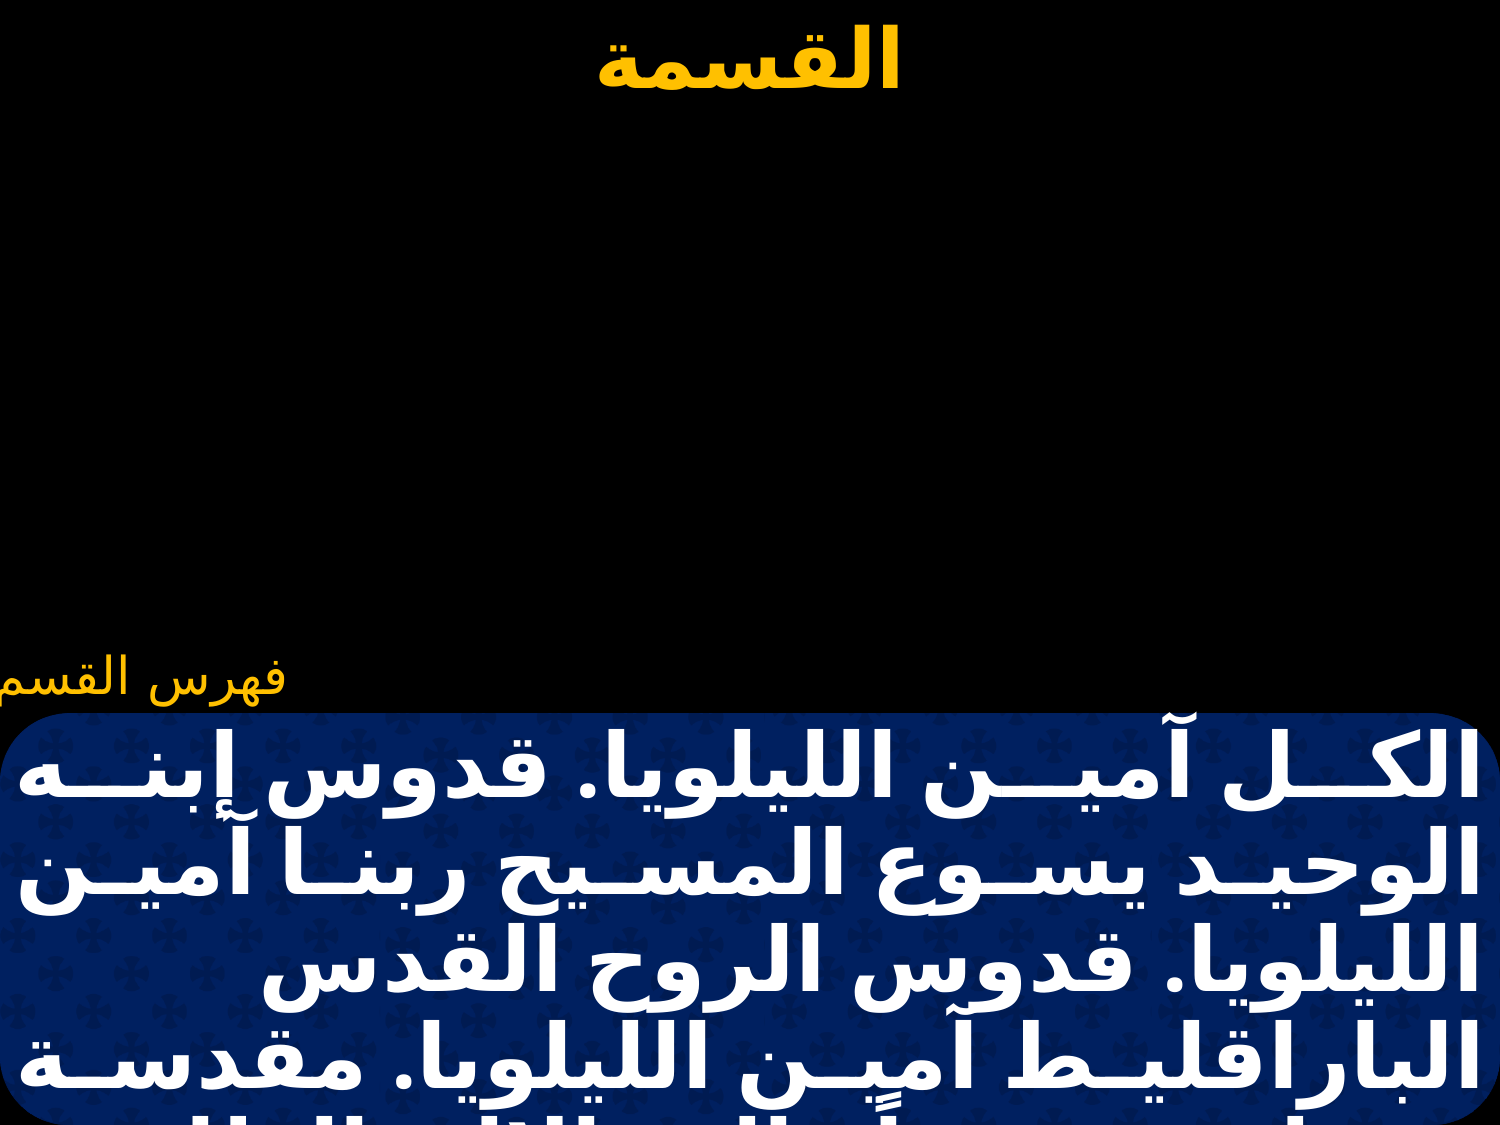

#
الكل آمين الليلويا. قدوس إبنه الوحيد يسوع المسيح ربنا آمين الليلويا. قدوس الروح القدس الباراقليط آمين الليلويا. مقدسة ومملوءة مجداً والدة الإله الطاهرة القديسة مريم العذراء آمين الليلويا.